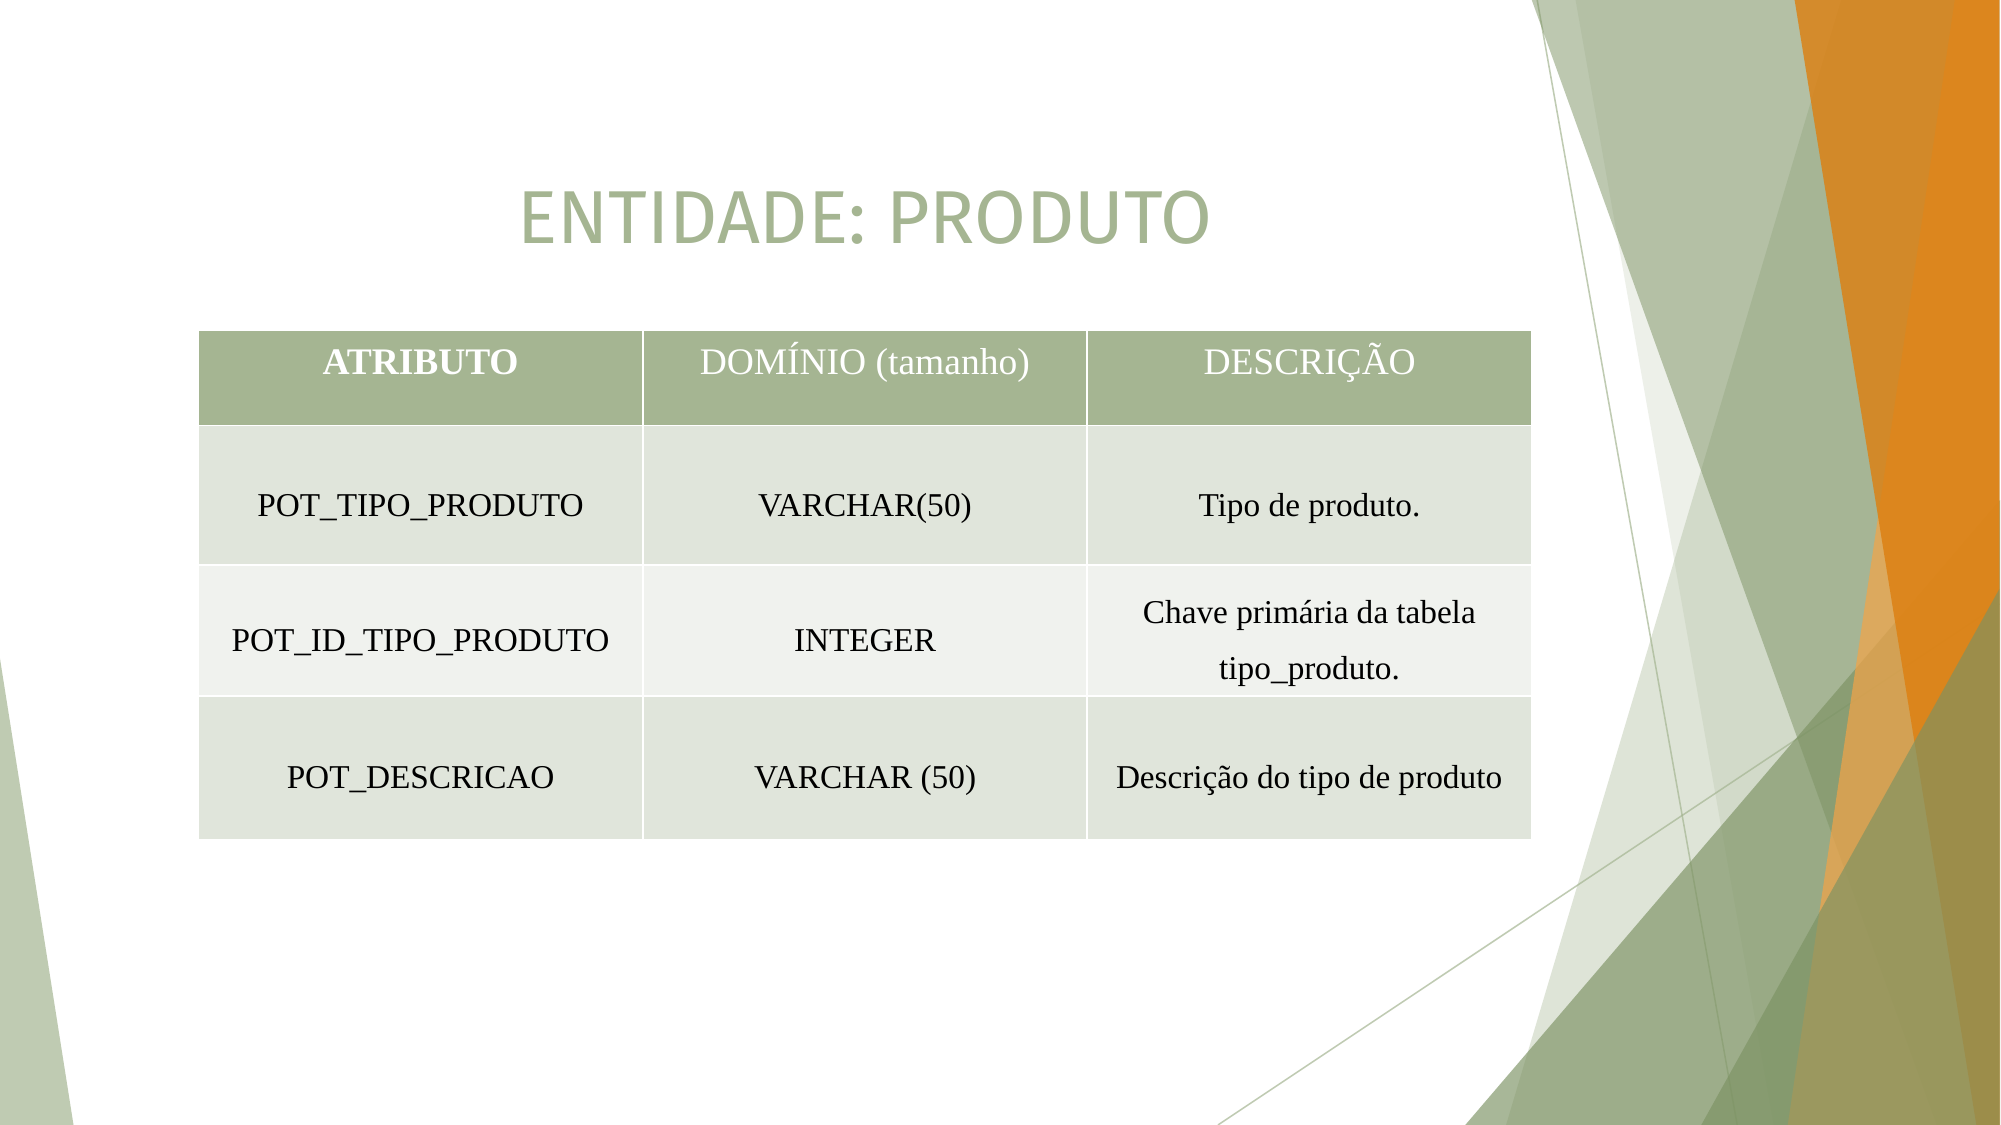

# ENTIDADE: PRODUTO
| ATRIBUTO | DOMÍNIO (tamanho) | DESCRIÇÃO |
| --- | --- | --- |
| POT\_TIPO\_PRODUTO | VARCHAR(50) | Tipo de produto. |
| POT\_ID\_TIPO\_PRODUTO | INTEGER | Chave primária da tabela tipo\_produto. |
| POT\_DESCRICAO | VARCHAR (50) | Descrição do tipo de produto |